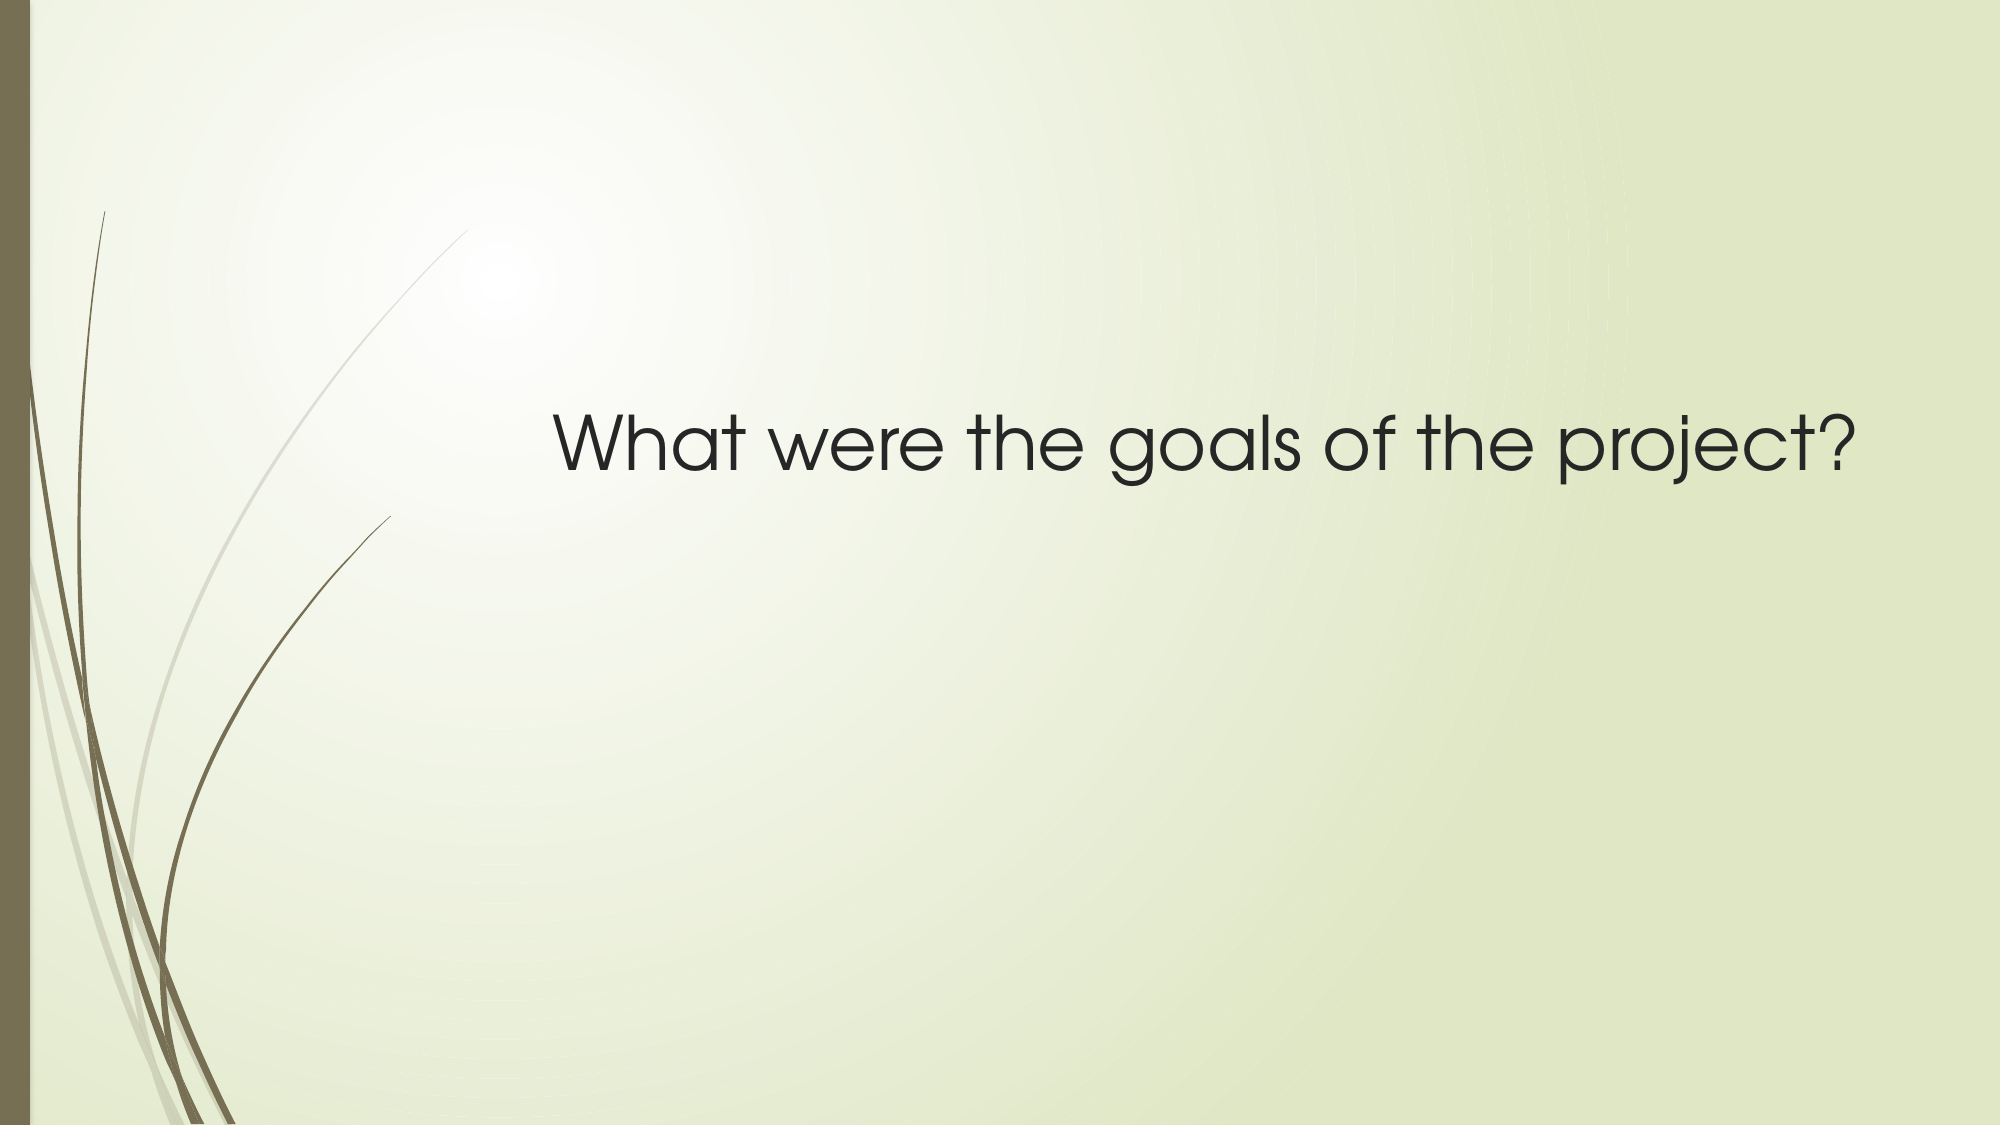

What were the goals of the project?